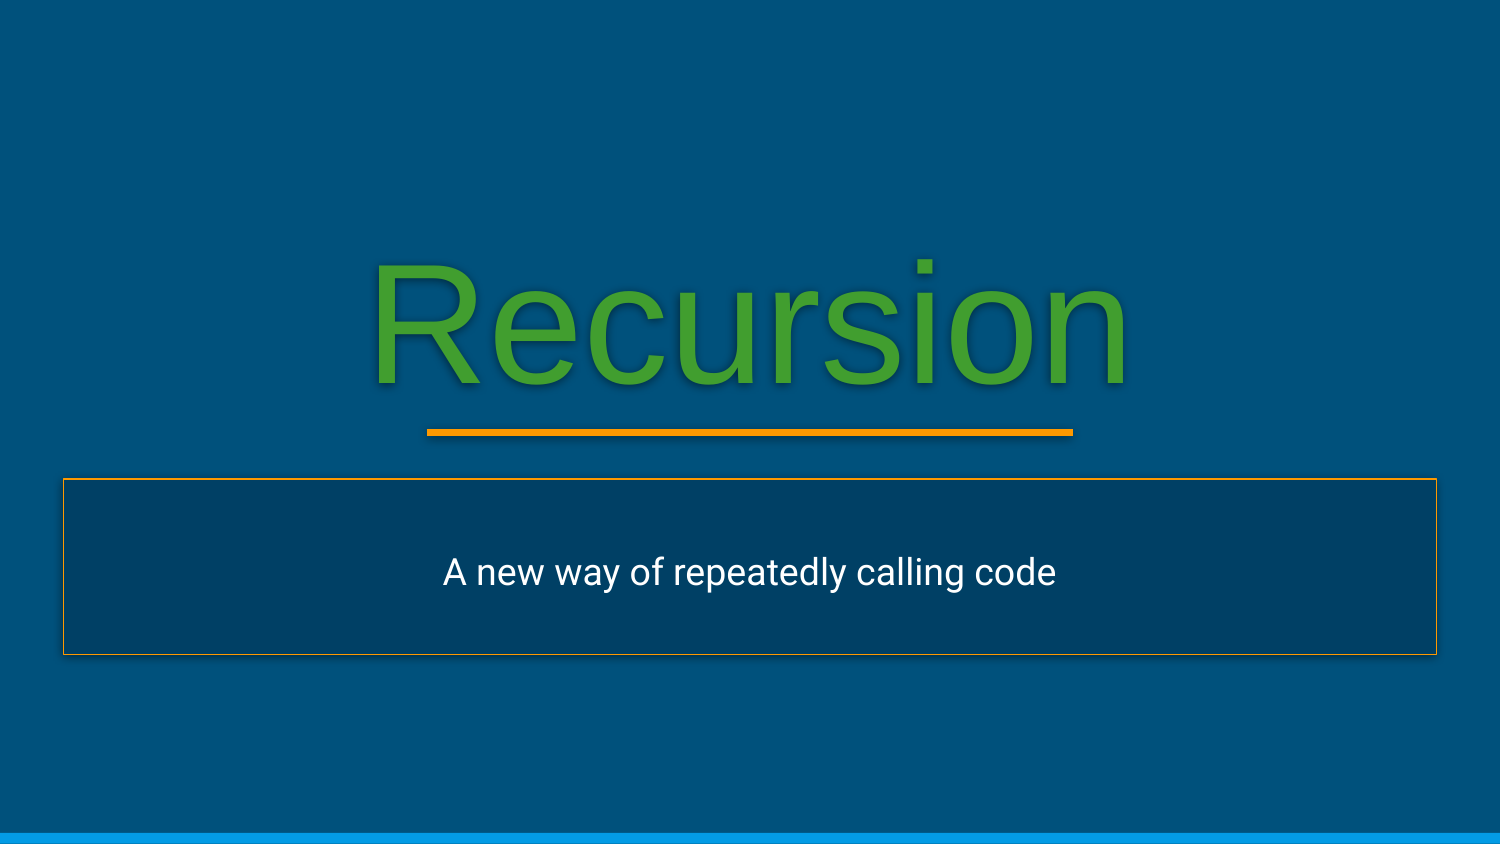

# Recursion
A new way of repeatedly calling code